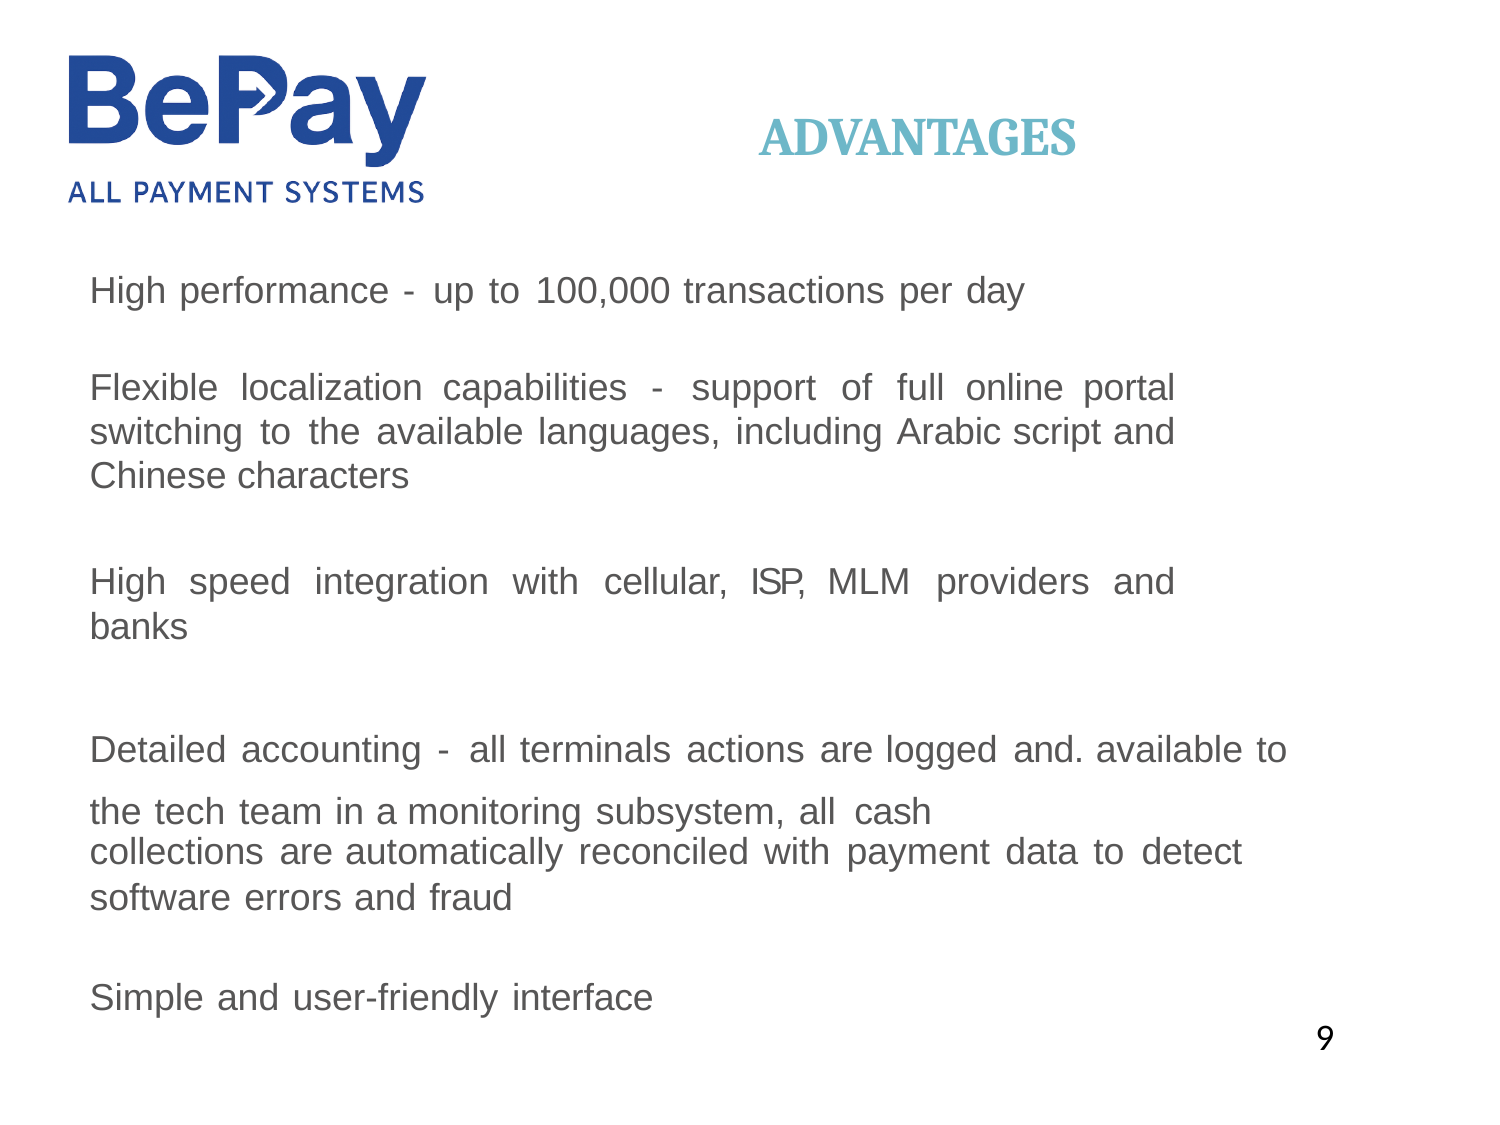

# ADVANTAGES
High performance - up to 100,000 transactions per day

Flexible localization capabilities - support of full online portal switching to the available languages, including Arabic script and Chinese characters

High speed integration with cellular, ISP, MLM providers and banks

Detailed accounting - all terminals actions are logged and. available to the tech team in a monitoring subsystem, all cash
collections are automatically reconciled with payment data to detect
software errors and fraud

Simple and user-friendly interface
9